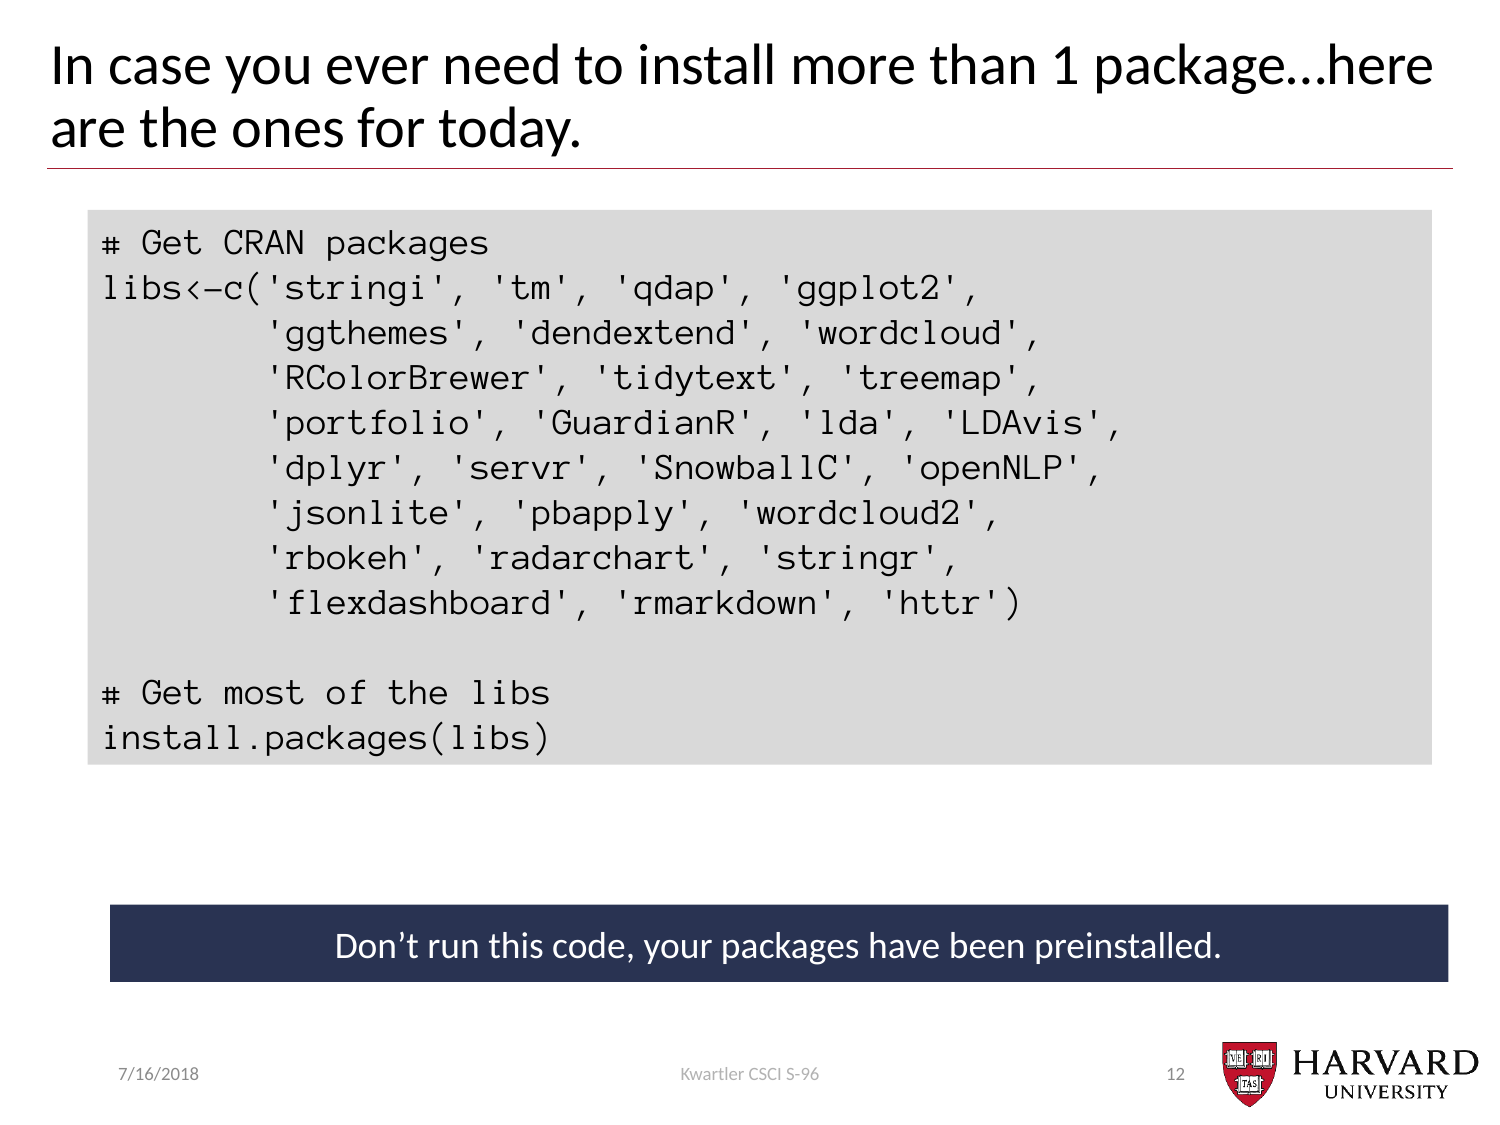

# In case you ever need to install more than 1 package…here are the ones for today.
# Get CRAN packages
libs<-c('stringi', 'tm', 'qdap', 'ggplot2',
        'ggthemes', 'dendextend', 'wordcloud',
        'RColorBrewer', 'tidytext', 'treemap',
        'portfolio', 'GuardianR', 'lda', 'LDAvis',
        'dplyr', 'servr', 'SnowballC', 'openNLP',
        'jsonlite', 'pbapply', 'wordcloud2',
        'rbokeh', 'radarchart', 'stringr',
        'flexdashboard', 'rmarkdown', 'httr')

# Get most of the libs
install.packages(libs)
Don’t run this code, your packages have been preinstalled.
7/16/2018
Kwartler CSCI S-96
12